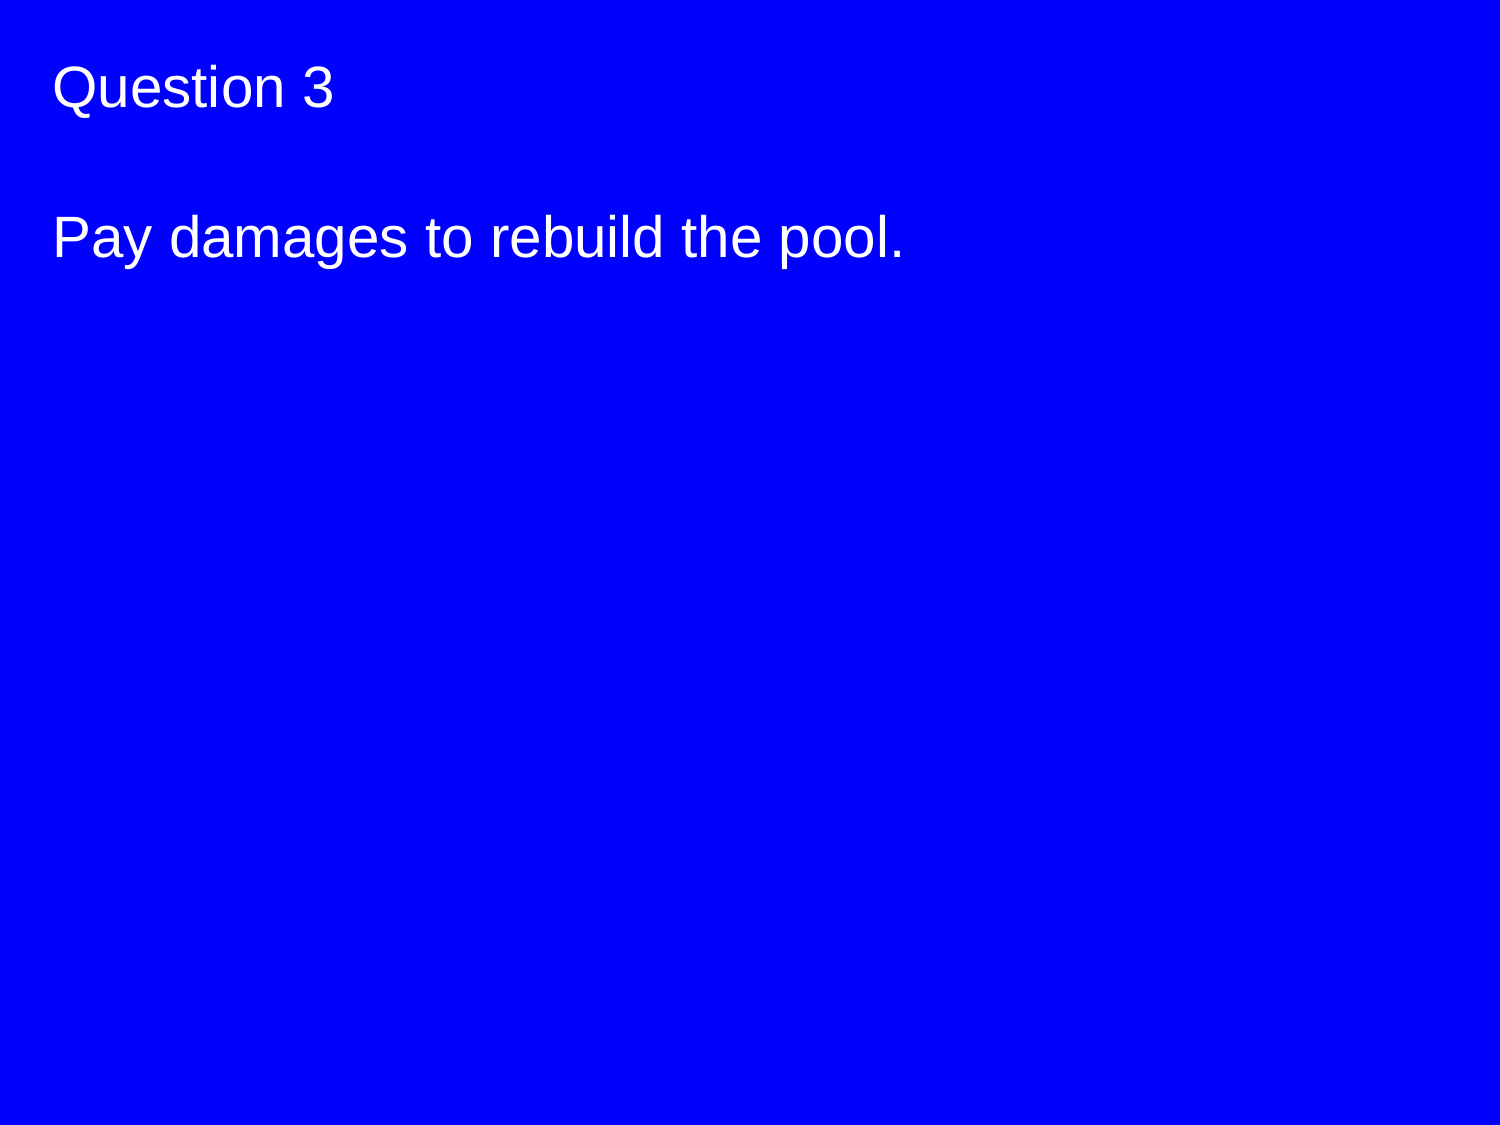

Question 3

Pay damages to rebuild the pool.